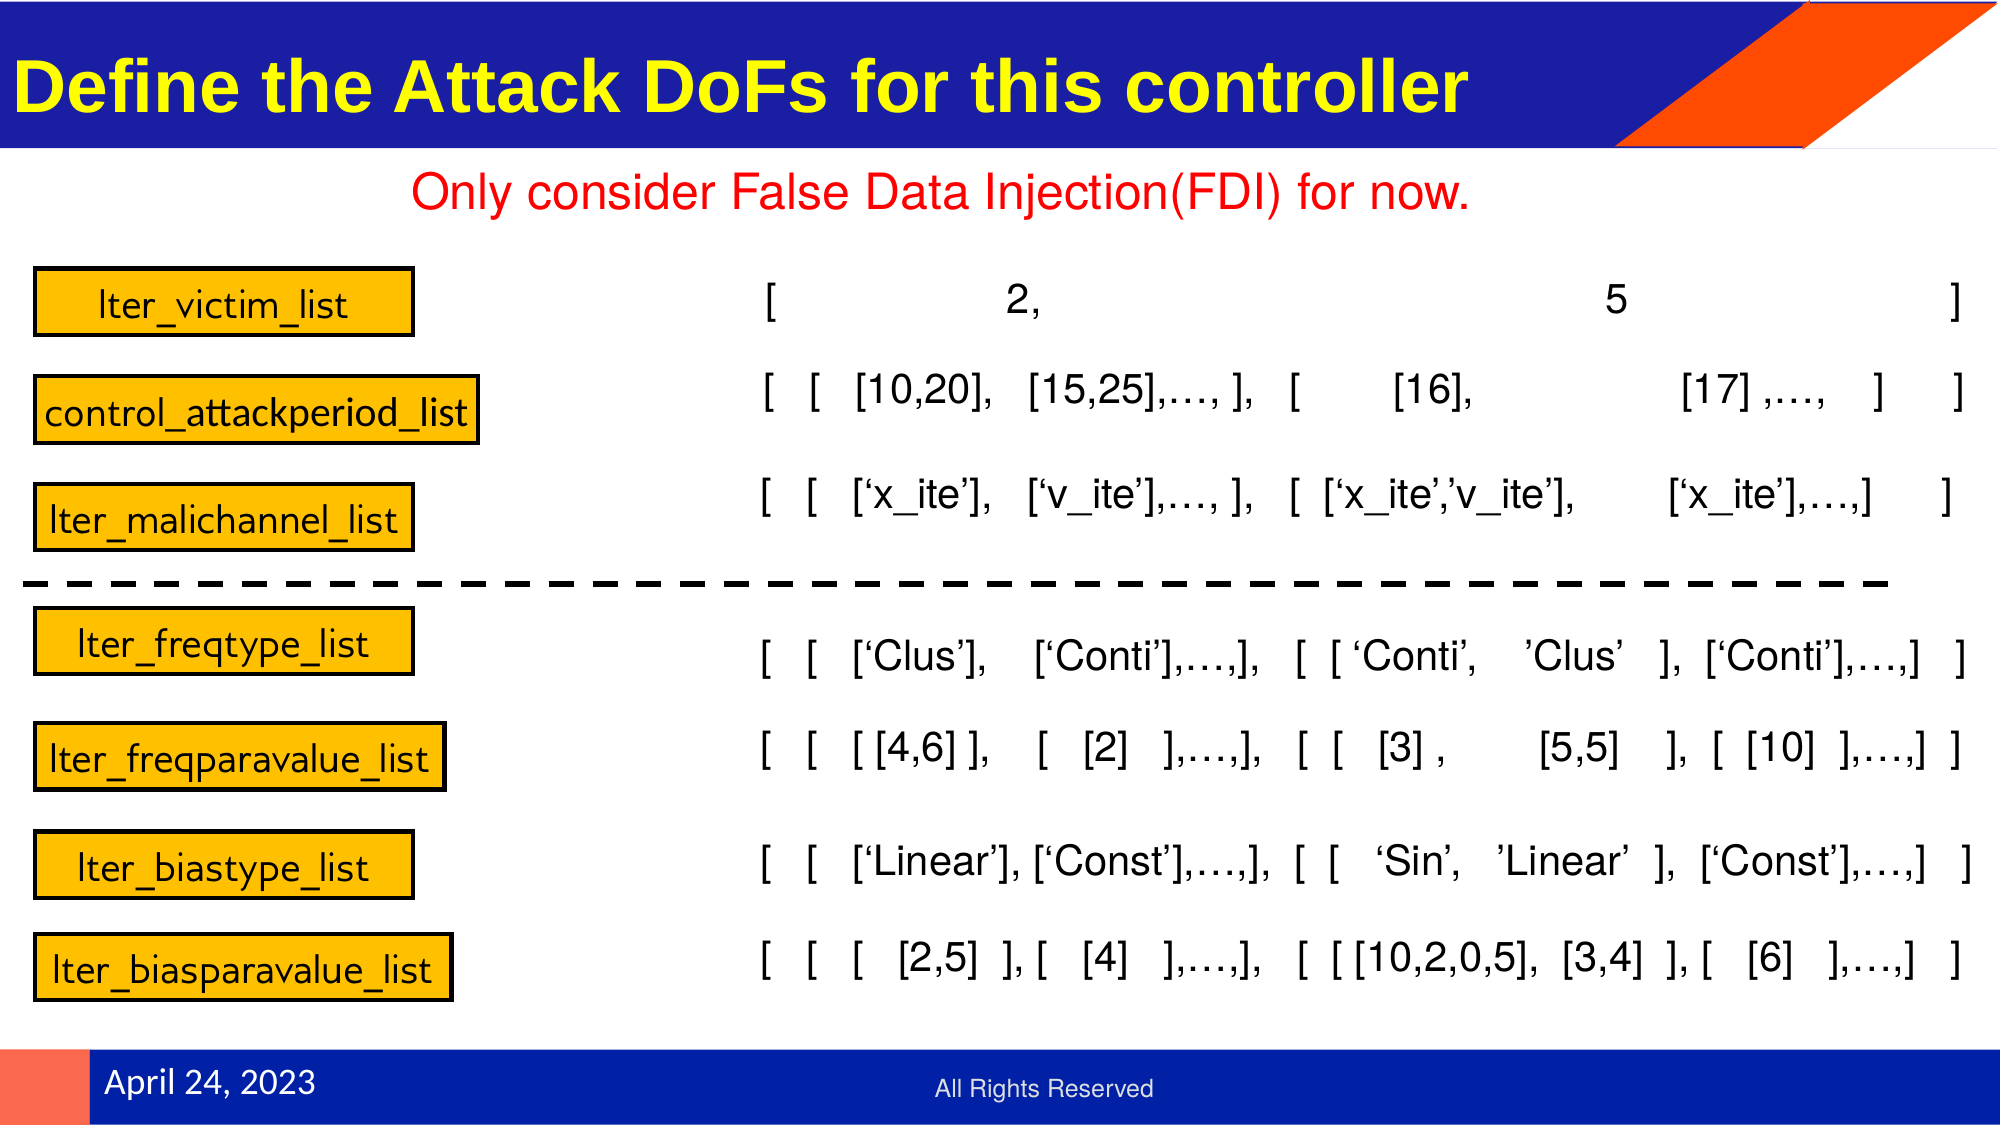

# Define the Attack DoFs for this controller
Only consider False Data Injection(FDI) for now.
[                    2,                                                 5                            ]
Iter_victim_list
[   [   [10,20],   [15,25],…, ],   [        [16],                  [17] ,…,    ]      ]
control_attackperiod_list
[   [   [‘x_ite’],   [‘v_ite’],…, ],   [  [‘x_ite’,’v_ite’],        [‘x_ite’],…,]      ]
Iter_malichannel_list
Iter_freqtype_list
[   [   [‘Clus’],    [‘Conti’],…,],   [  [ ‘Conti’,    ’Clus’   ],  [‘Conti’],…,]   ]
[   [   [ [4,6] ],    [   [2]   ],…,],   [  [   [3] ,        [5,5]    ],  [  [10]  ],…,]  ]
Iter_freqparavalue_list
[   [   [‘Linear’], [‘Const’],…,],  [  [   ‘Sin’,   ’Linear’  ],  [‘Const’],…,]   ]
Iter_biastype_list
[   [   [   [2,5]  ], [   [4]   ],…,],   [  [ [10,2,0,5],  [3,4]  ], [   [6]   ],…,]   ]
Iter_biasparavalue_list